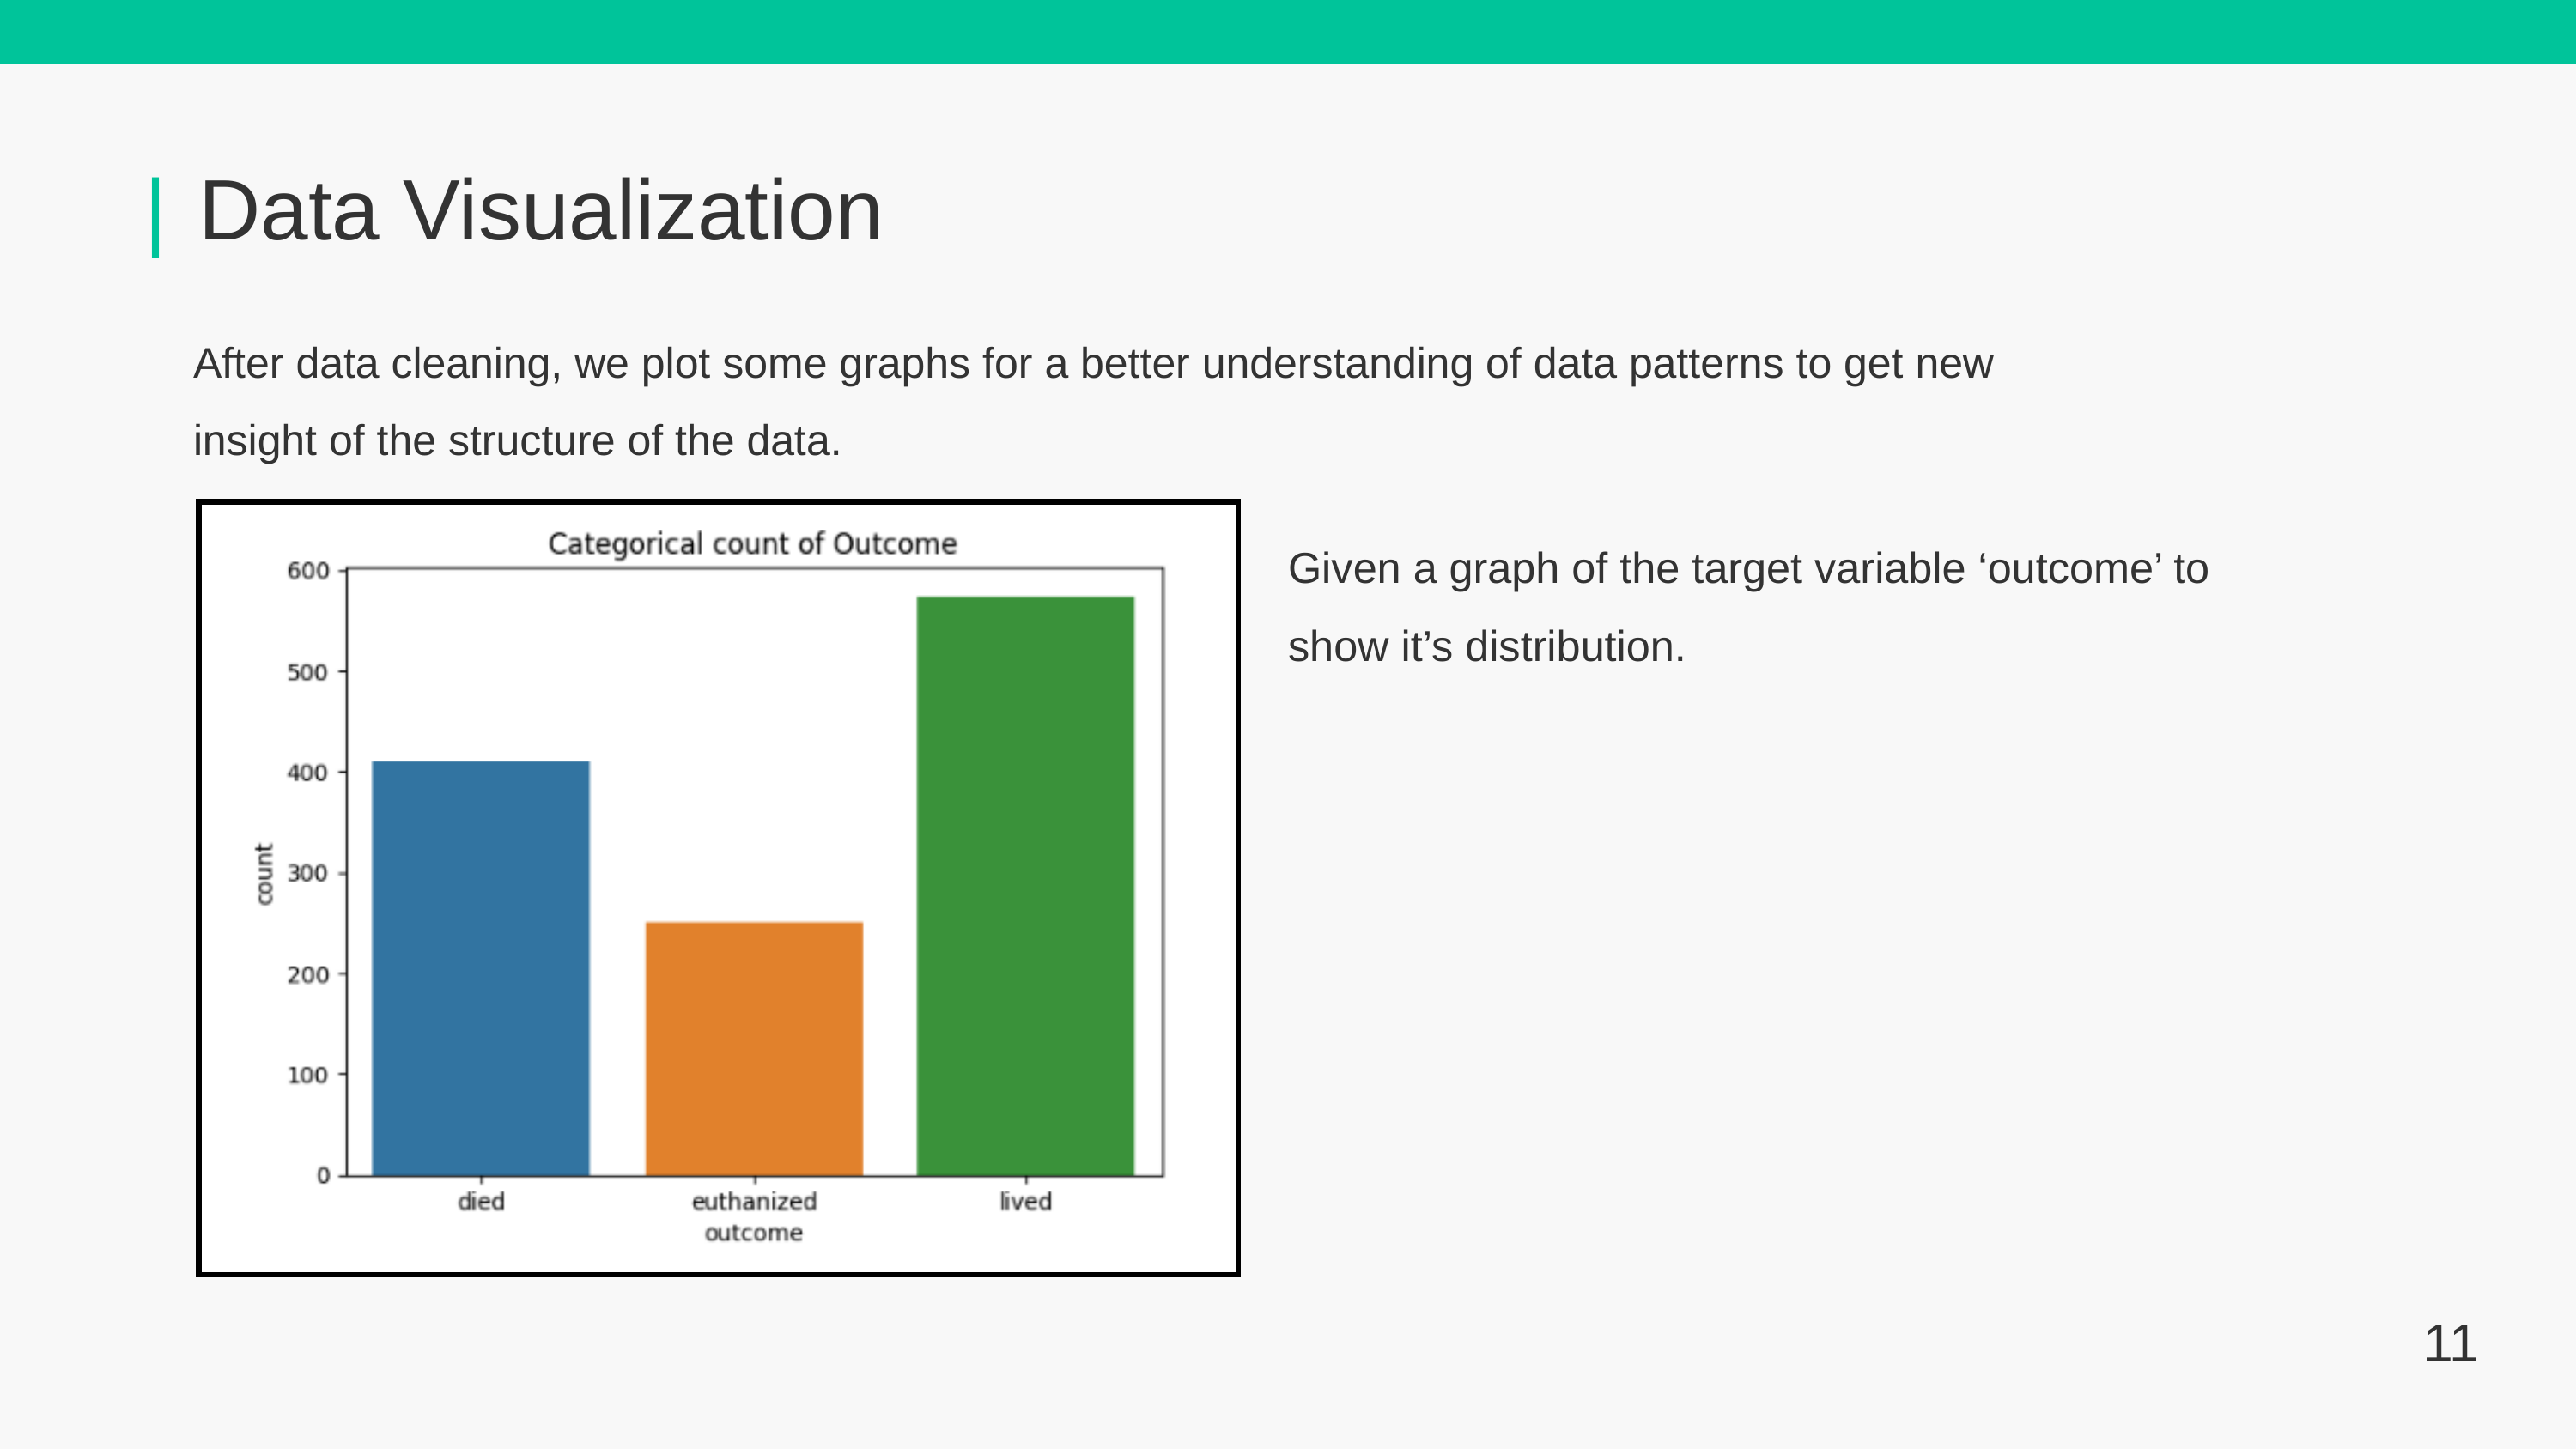

|
Data Visualization
After data cleaning, we plot some graphs for a better understanding of data patterns to get new insight of the structure of the data.

Given a graph of the target variable ‘outcome’ to show it’s distribution.
11